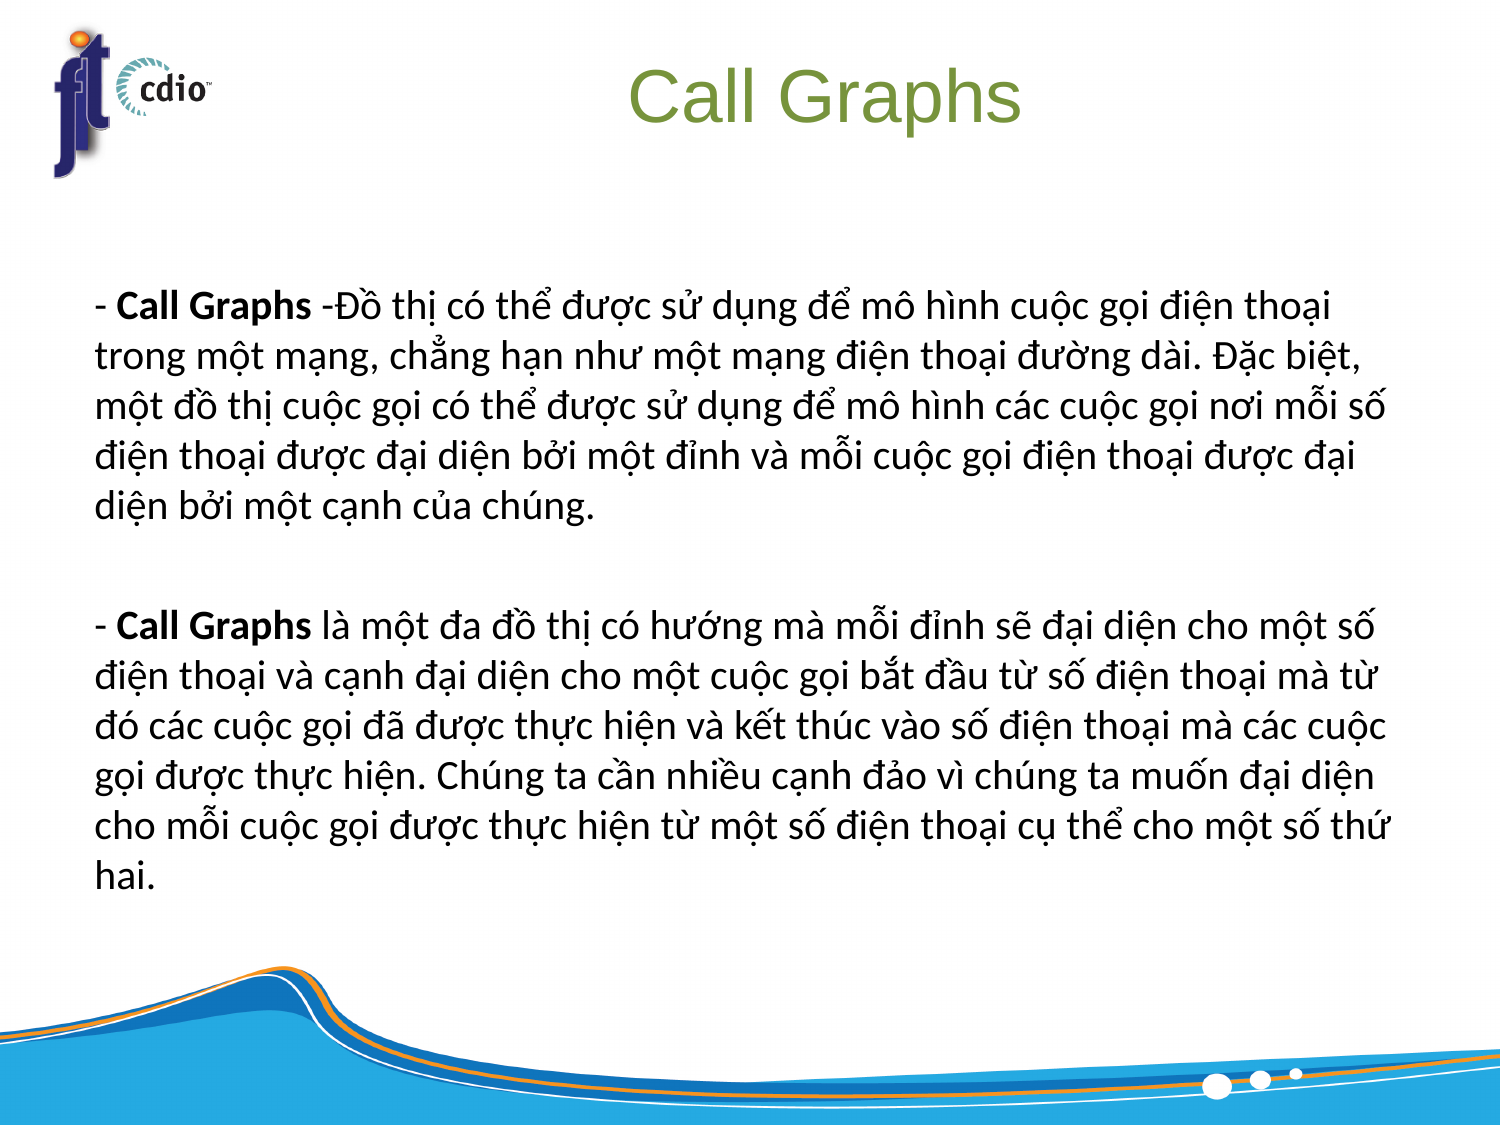

# Call Graphs
- Call Graphs -Đồ thị có thể được sử dụng để mô hình cuộc gọi điện thoại trong một mạng, chẳng hạn như một mạng điện thoại đường dài. Đặc biệt, một đồ thị cuộc gọi có thể được sử dụng để mô hình các cuộc gọi nơi mỗi số điện thoại được đại diện bởi một đỉnh và mỗi cuộc gọi điện thoại được đại diện bởi một cạnh của chúng.

- Call Graphs là một đa đồ thị có hướng mà mỗi đỉnh sẽ đại diện cho một số điện thoại và cạnh đại diện cho một cuộc gọi bắt đầu từ số điện thoại mà từ đó các cuộc gọi đã được thực hiện và kết thúc vào số điện thoại mà các cuộc gọi được thực hiện. Chúng ta cần nhiều cạnh đảo vì chúng ta muốn đại diện cho mỗi cuộc gọi được thực hiện từ một số điện thoại cụ thể cho một số thứ hai.